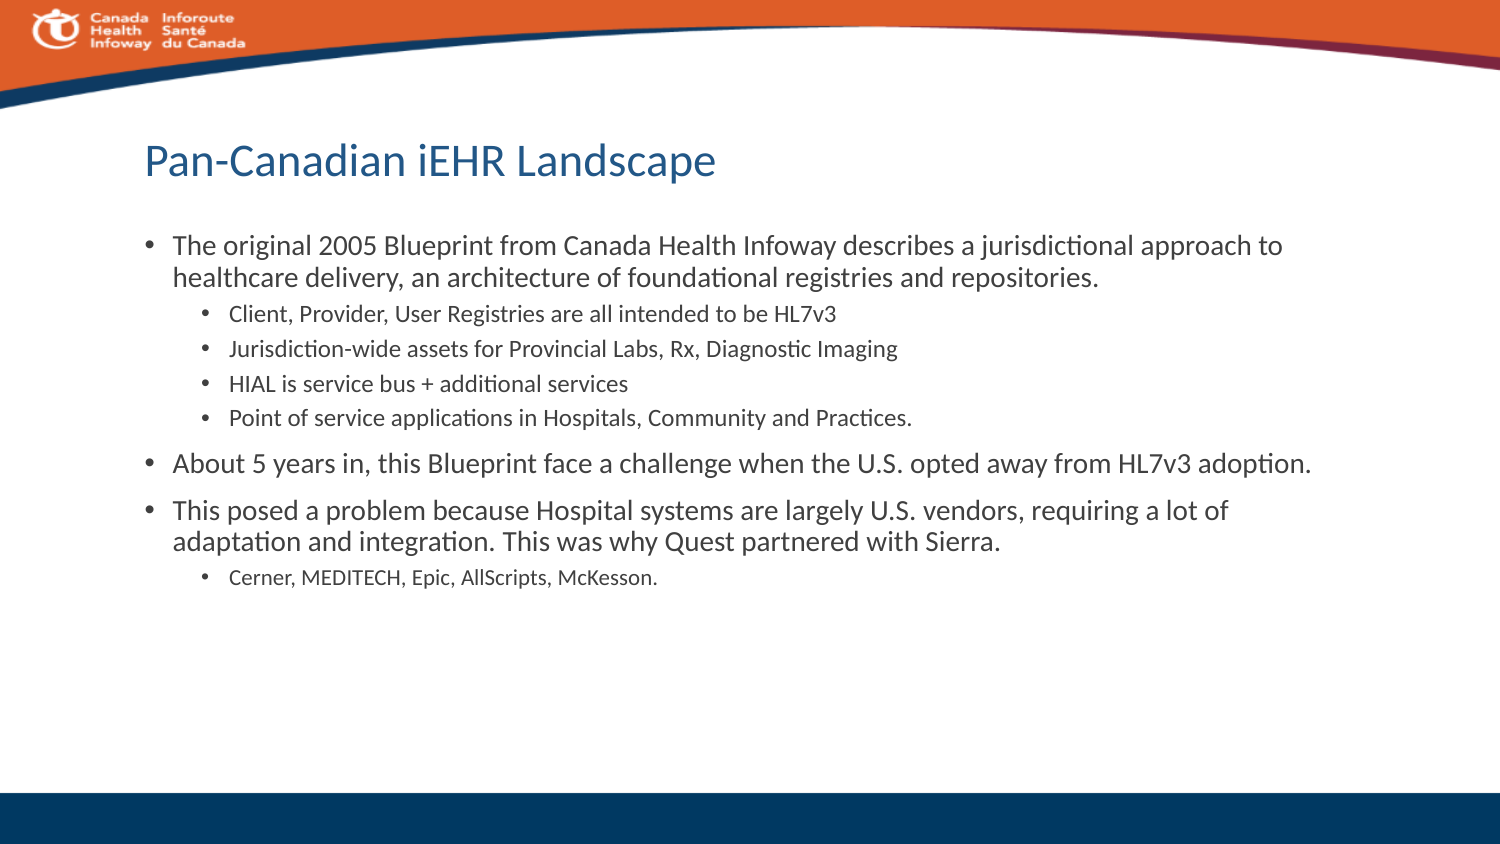

# Pan-Canadian iEHR Landscape
The original 2005 Blueprint from Canada Health Infoway describes a jurisdictional approach to healthcare delivery, an architecture of foundational registries and repositories.
Client, Provider, User Registries are all intended to be HL7v3
Jurisdiction-wide assets for Provincial Labs, Rx, Diagnostic Imaging
HIAL is service bus + additional services
Point of service applications in Hospitals, Community and Practices.
About 5 years in, this Blueprint face a challenge when the U.S. opted away from HL7v3 adoption.
This posed a problem because Hospital systems are largely U.S. vendors, requiring a lot of adaptation and integration. This was why Quest partnered with Sierra.
Cerner, MEDITECH, Epic, AllScripts, McKesson.